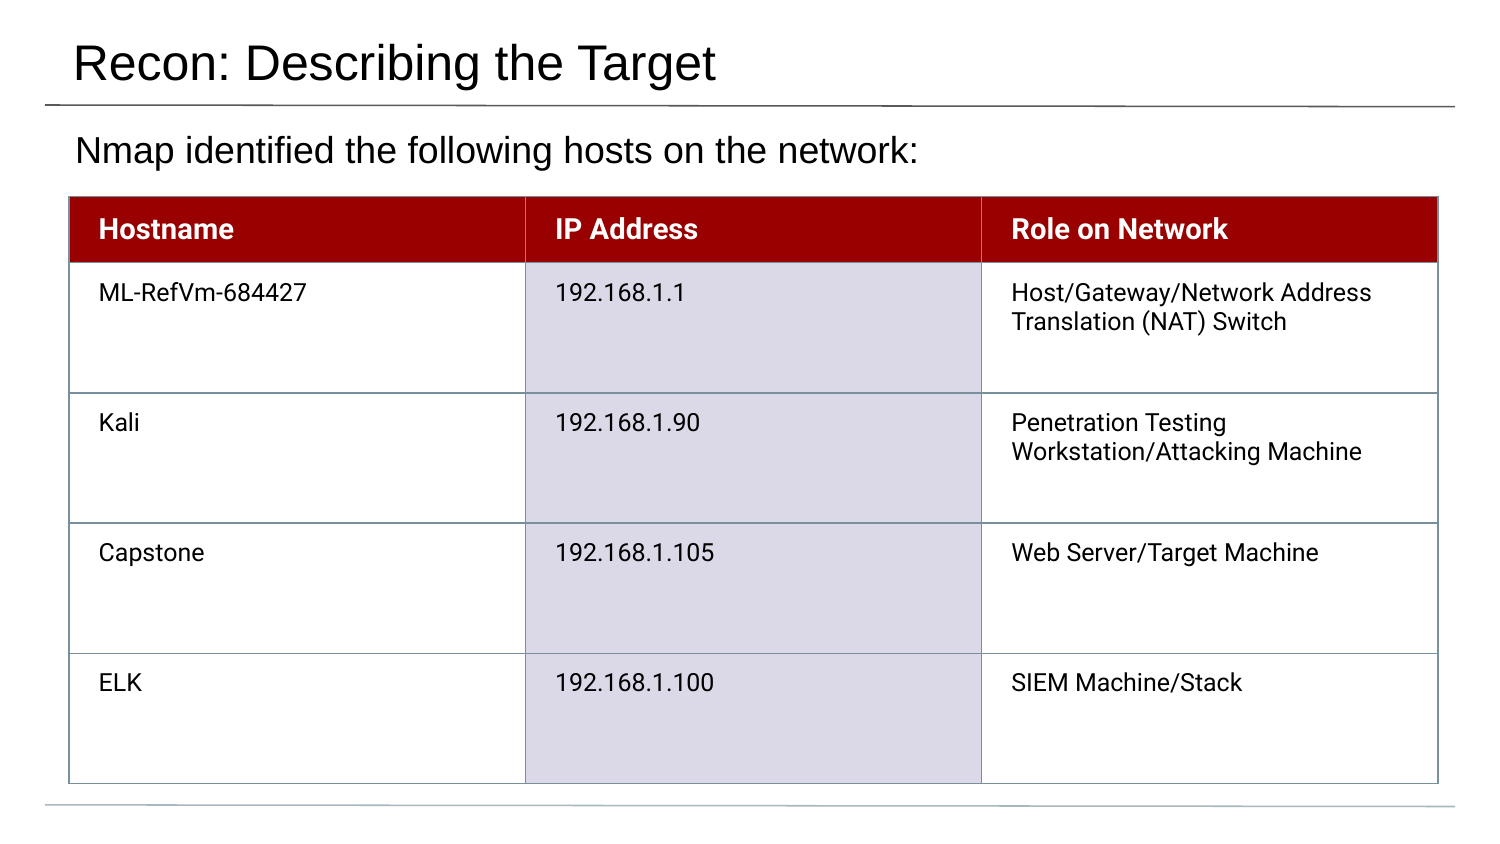

# Recon: Describing the Target
Nmap identified the following hosts on the network:
| Hostname | IP Address | Role on Network |
| --- | --- | --- |
| ML-RefVm-684427 | 192.168.1.1 | Host/Gateway/Network Address Translation (NAT) Switch |
| Kali | 192.168.1.90 | Penetration Testing Workstation/Attacking Machine |
| Capstone | 192.168.1.105 | Web Server/Target Machine |
| ELK | 192.168.1.100 | SIEM Machine/Stack |